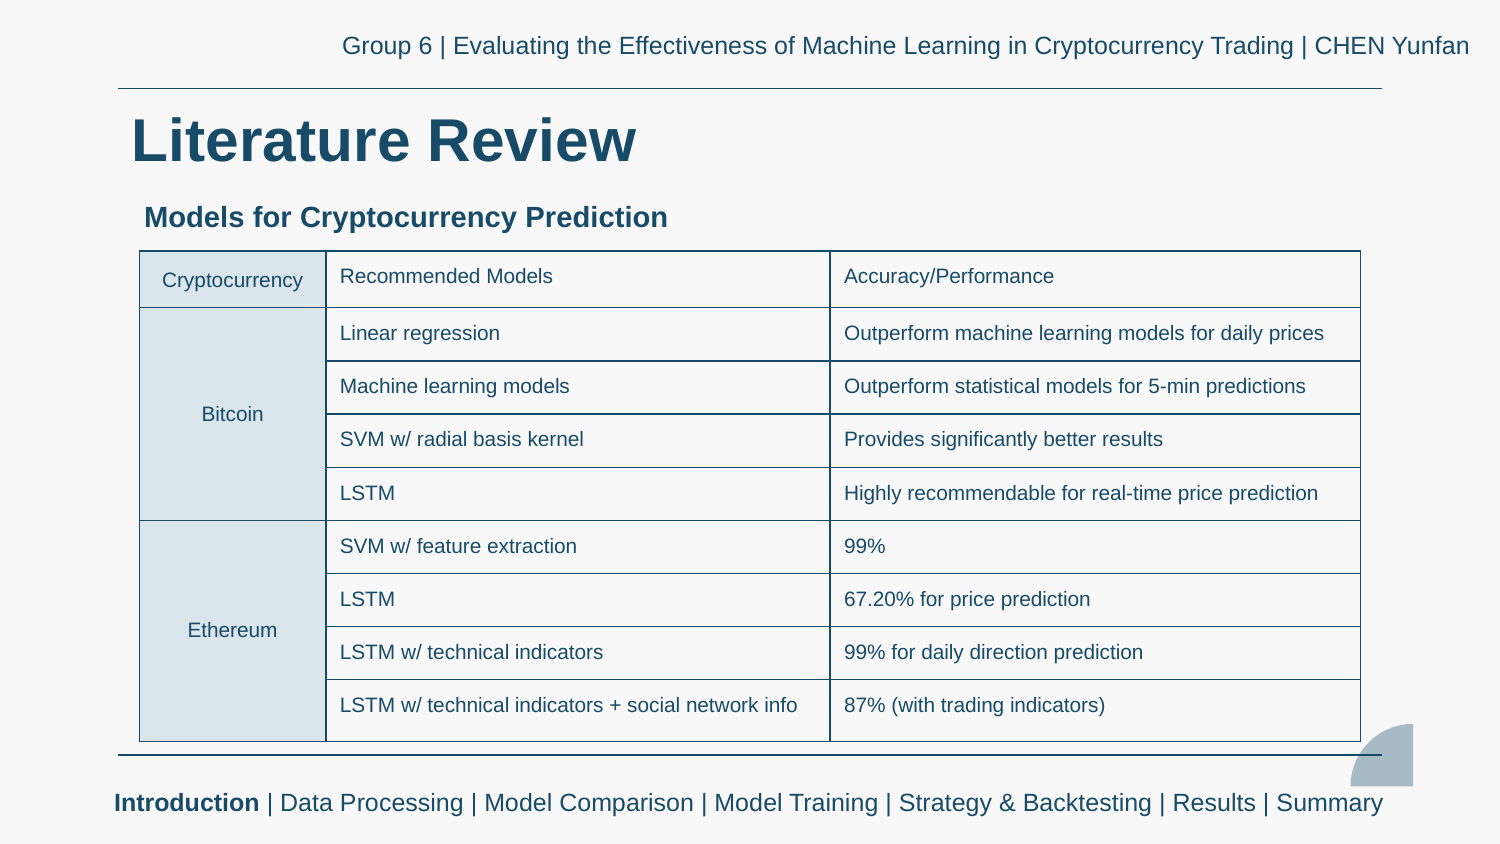

Group 6 | Evaluating the Effectiveness of Machine Learning in Cryptocurrency Trading | CHEN Yunfan
Literature Review
Models for Cryptocurrency Prediction
| Cryptocurrency | Recommended Models | Accuracy/Performance |
| --- | --- | --- |
| Bitcoin | Linear regression | Outperform machine learning models for daily prices |
|  | Machine learning models | Outperform statistical models for 5-min predictions |
|  | SVM w/ radial basis kernel | Provides significantly better results |
|  | LSTM | Highly recommendable for real-time price prediction |
| Ethereum | SVM w/ feature extraction | 99% |
|  | LSTM | 67.20% for price prediction |
|  | LSTM w/ technical indicators | 99% for daily direction prediction |
|  | LSTM w/ technical indicators + social network info | 87% (with trading indicators) |
Introduction | Data Processing | Model Comparison | Model Training | Strategy & Backtesting | Results | Summary